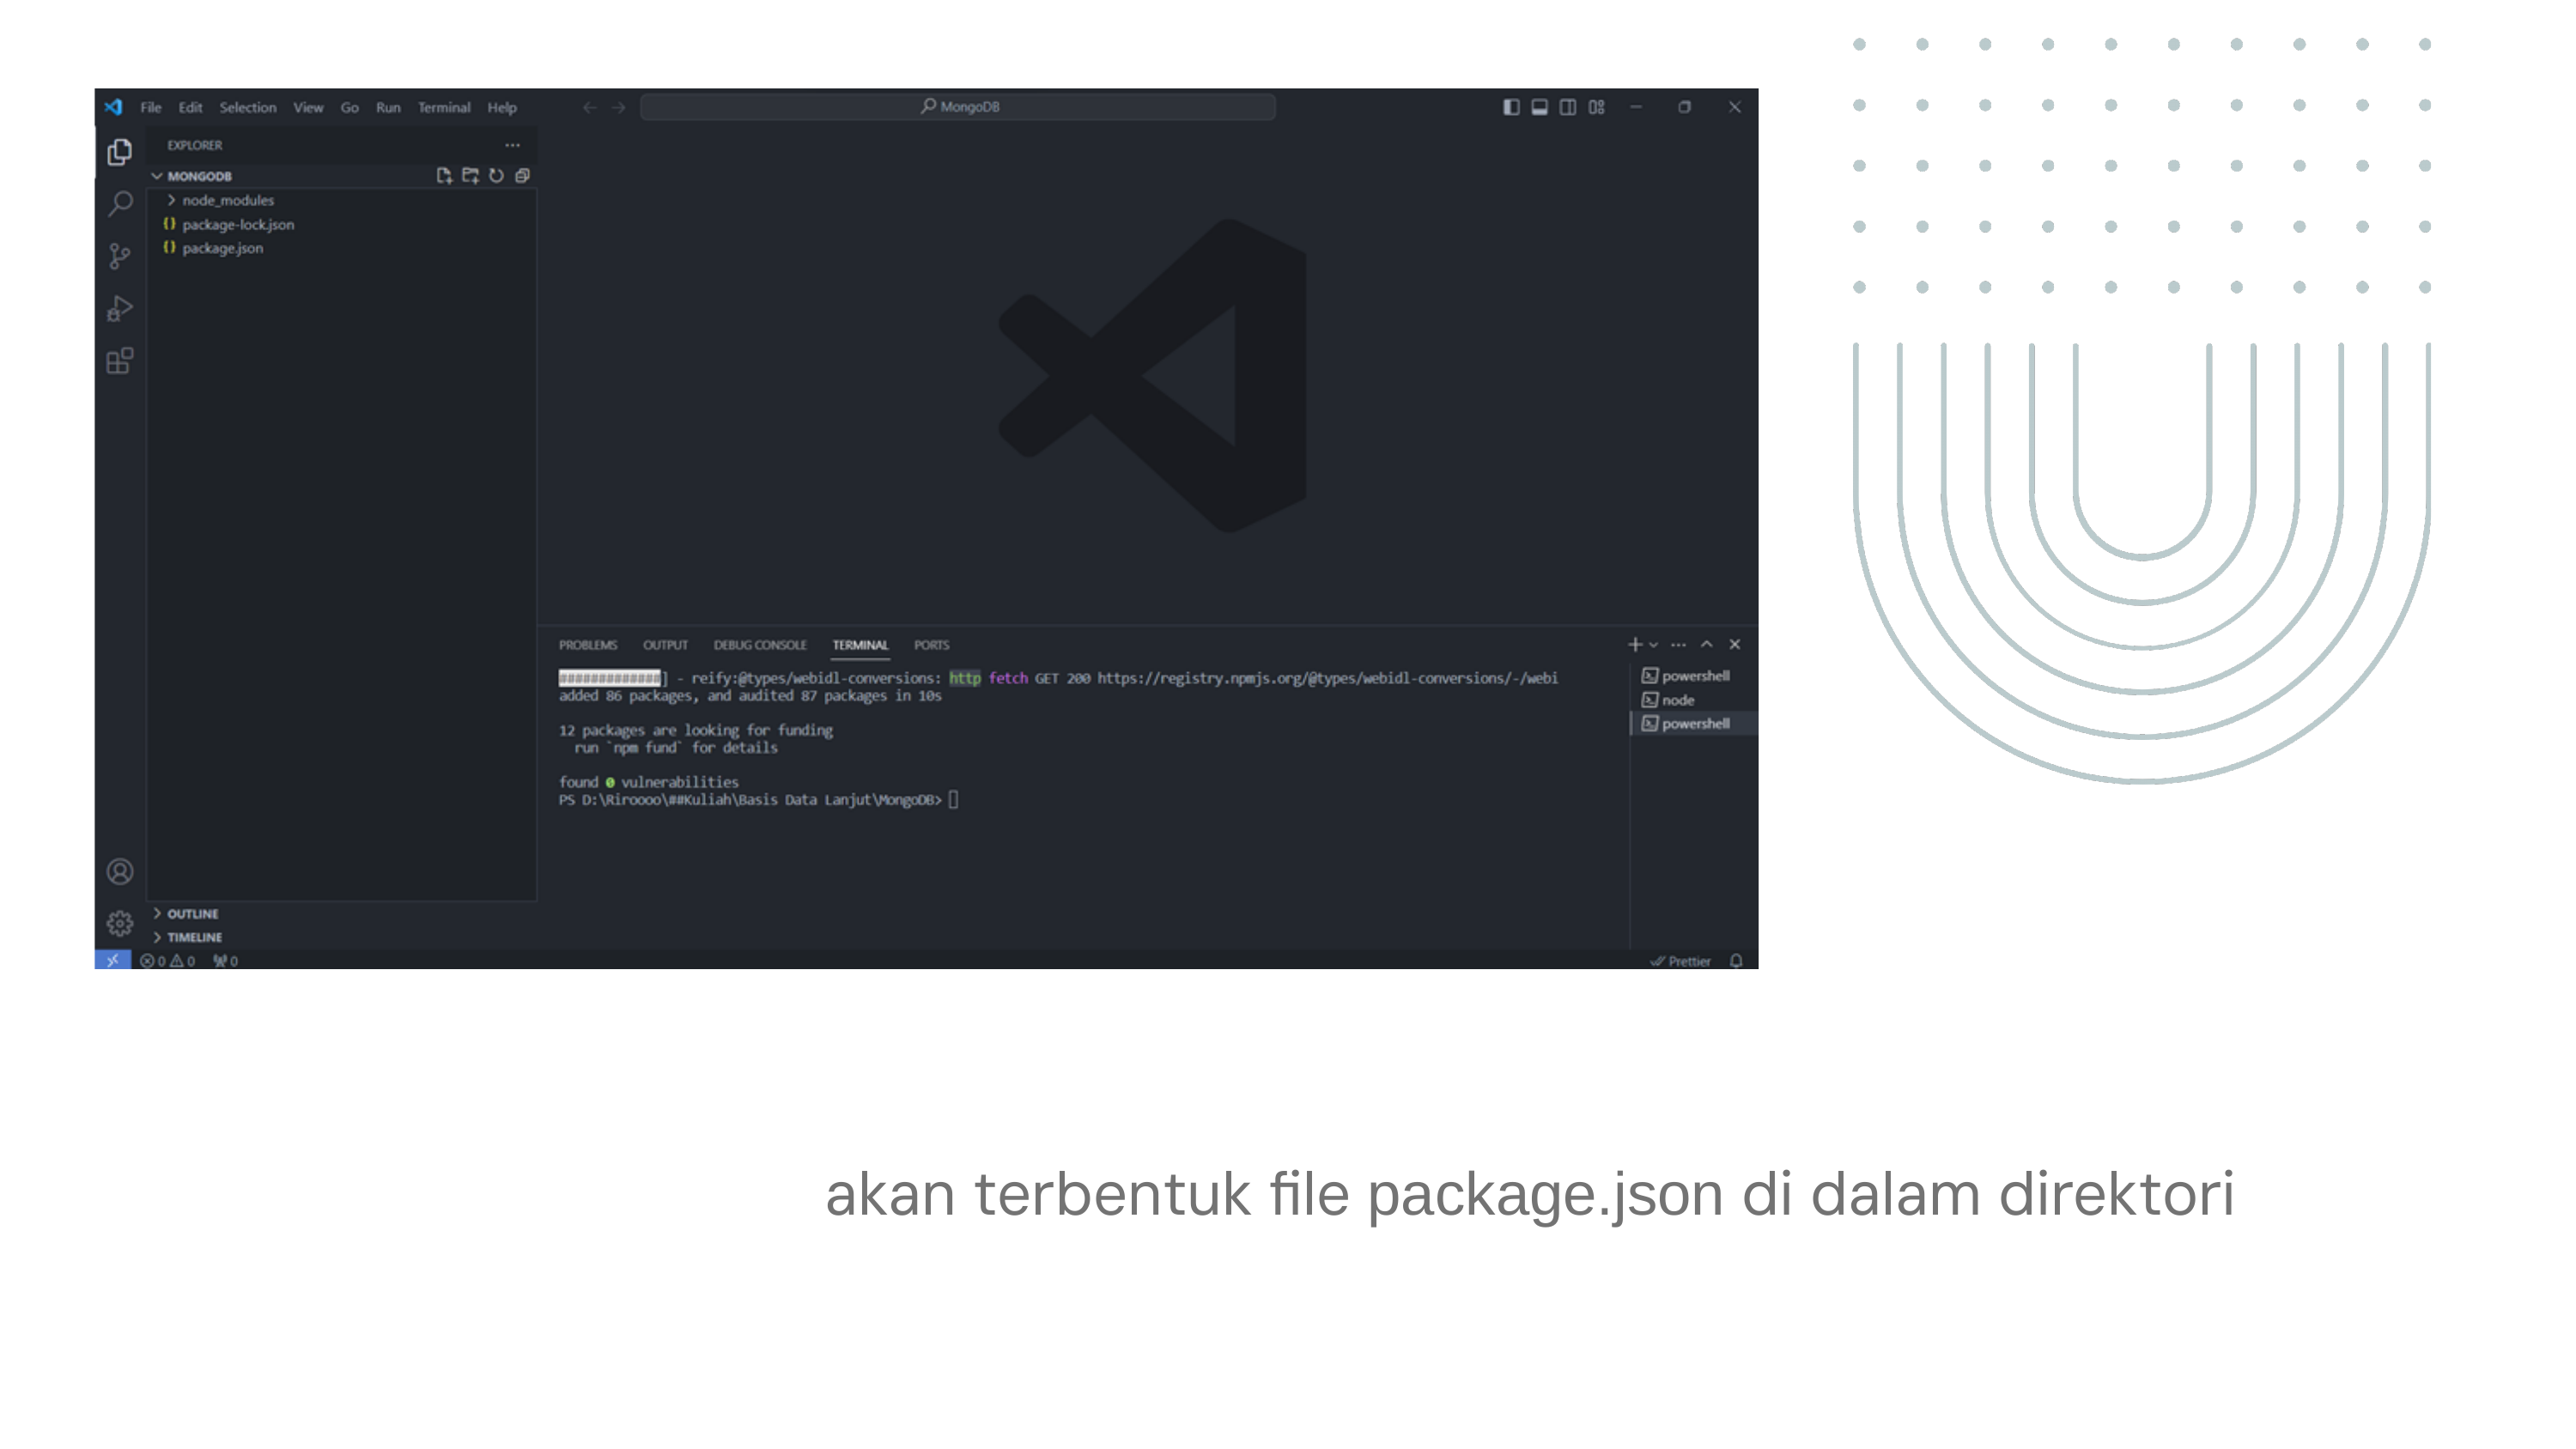

akan terbentuk file package.json di dalam direktori